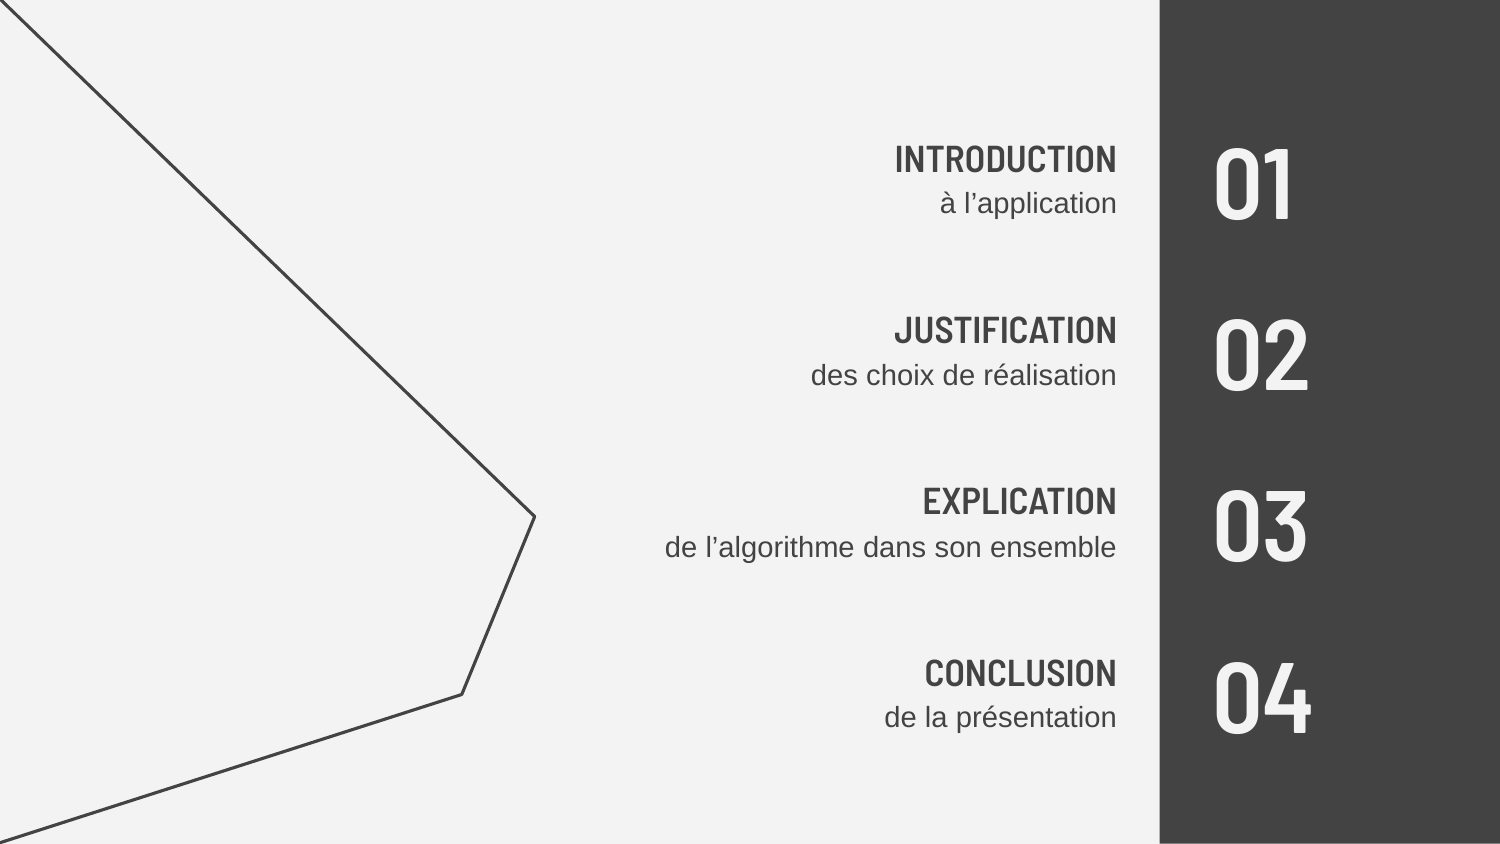

01
# INTRODUCTION
à l’application
02
JUSTIFICATION
des choix de réalisation
03
EXPLICATION
de l’algorithme dans son ensemble
04
CONCLUSION
de la présentation